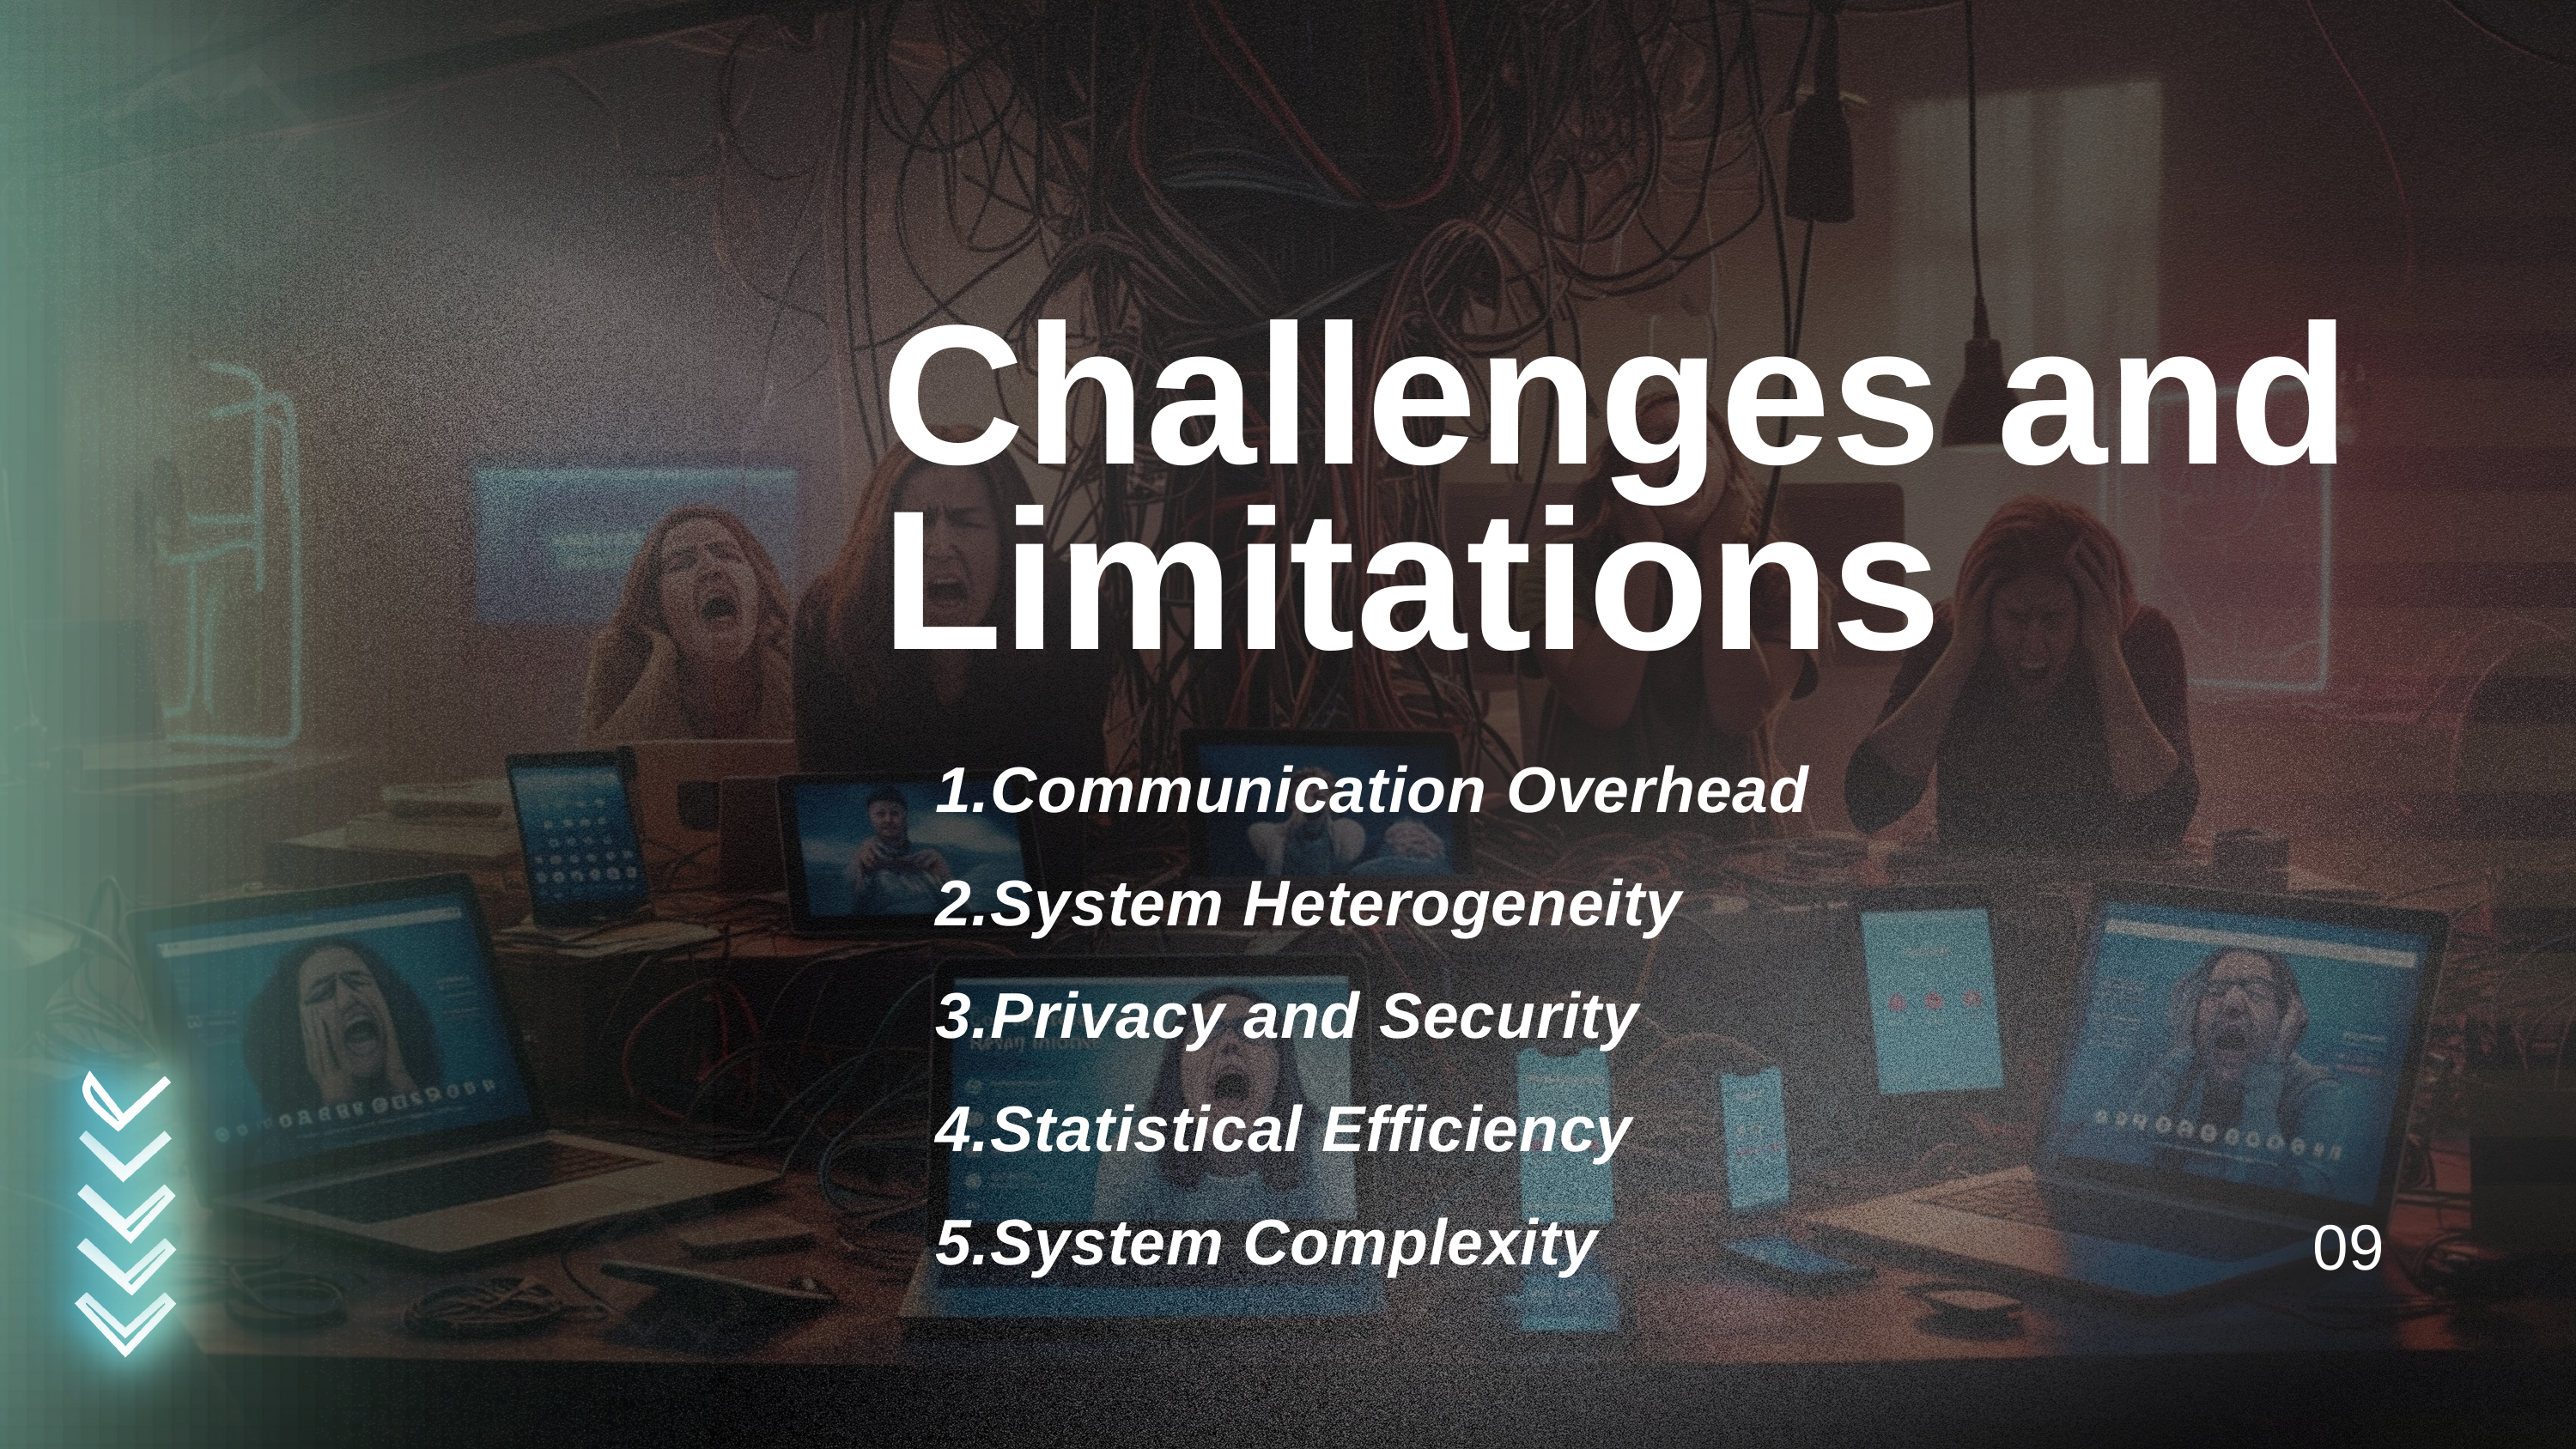

Challenges and Limitations
Communication Overhead
System Heterogeneity
Privacy and Security
Statistical Efficiency
System Complexity

09